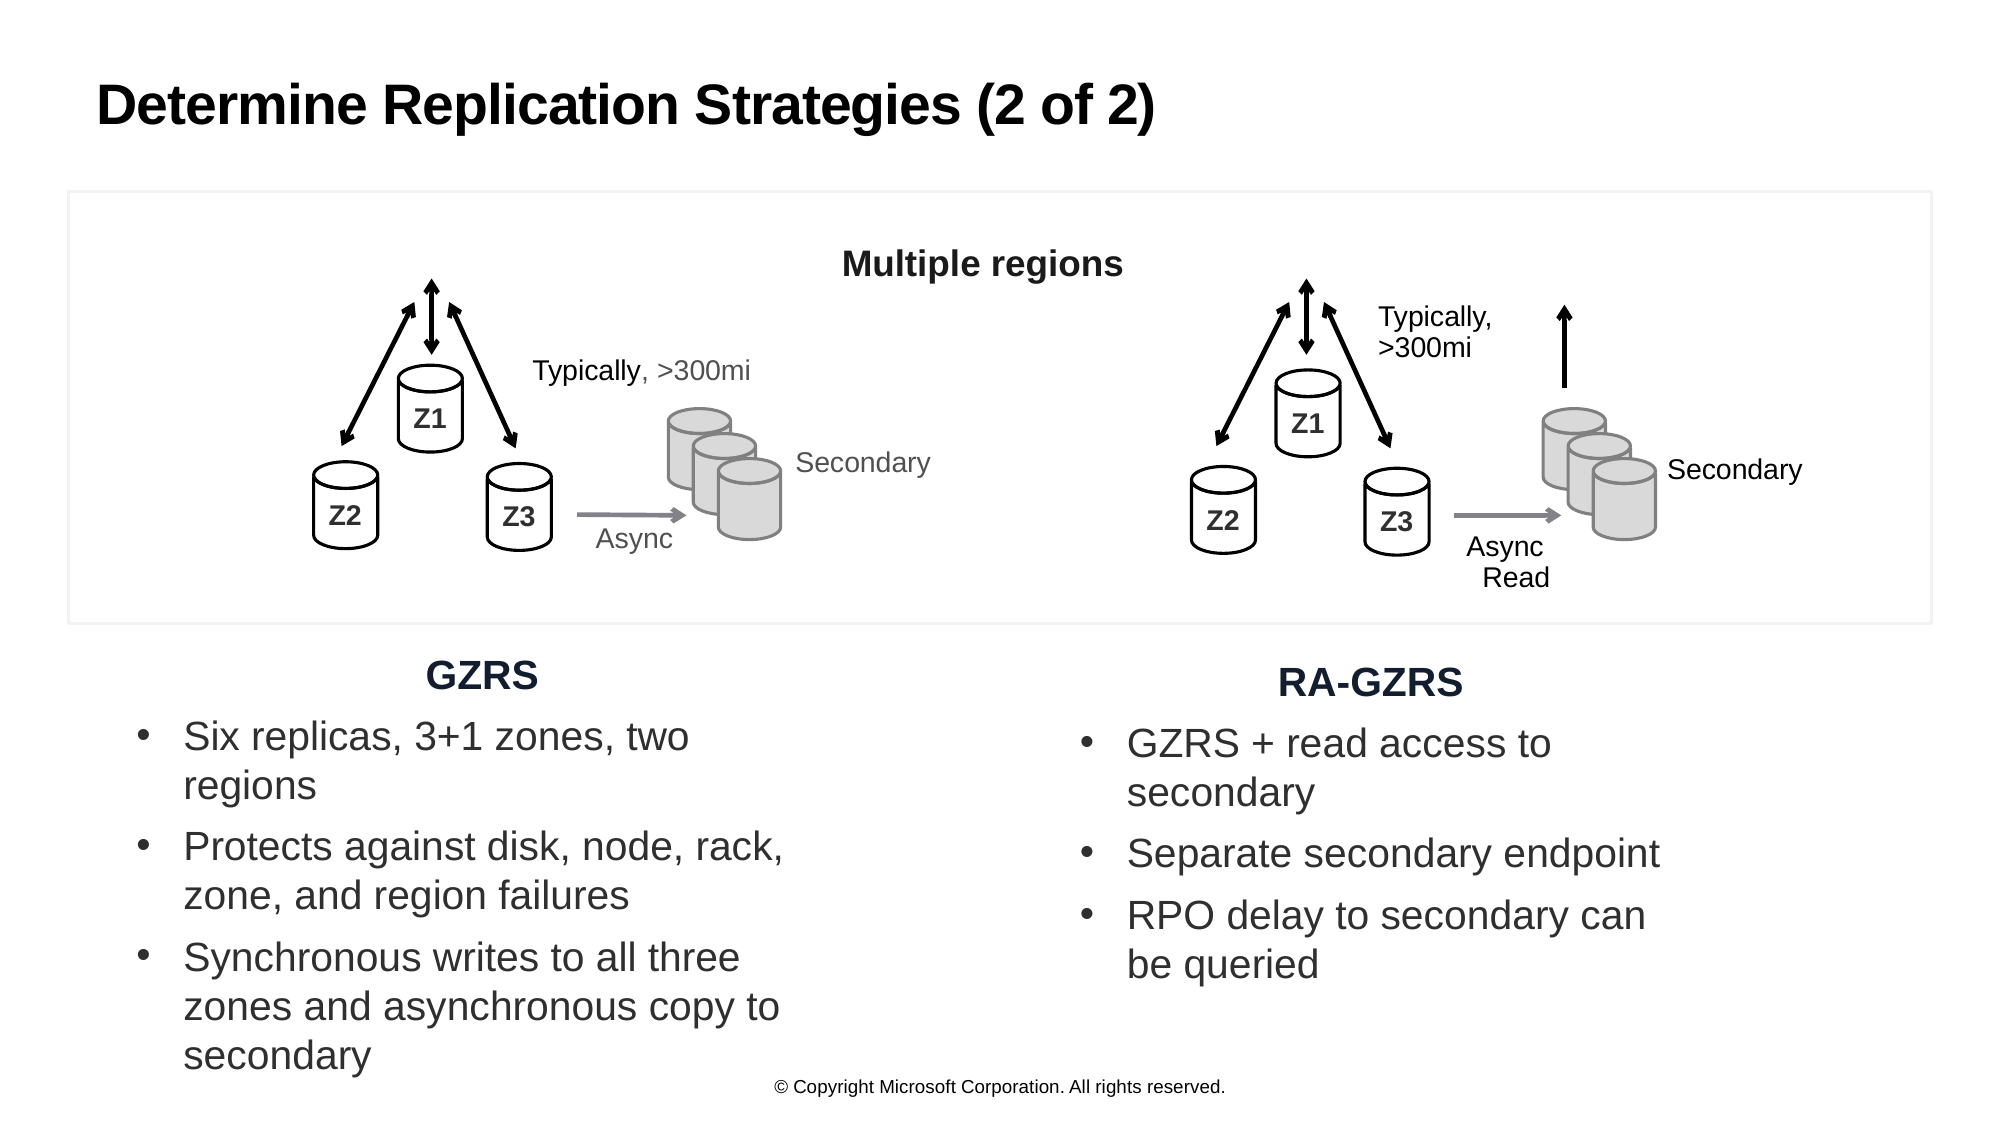

# Determine Replication Strategies (2 of 2)

Multiple regions
Typically, >300mi
Z1

Z2
Z3
Z1

Z2
Z3
Typically, >300mi
Secondary
Secondary
Async
Async   Read
GZRS
Six replicas, 3+1 zones, two regions
Protects against disk, node, rack, zone, and region failures
Synchronous writes to all three zones and asynchronous copy to secondary

RA-GZRS
GZRS + read access to secondary
Separate secondary endpoint
RPO delay to secondary can be queried